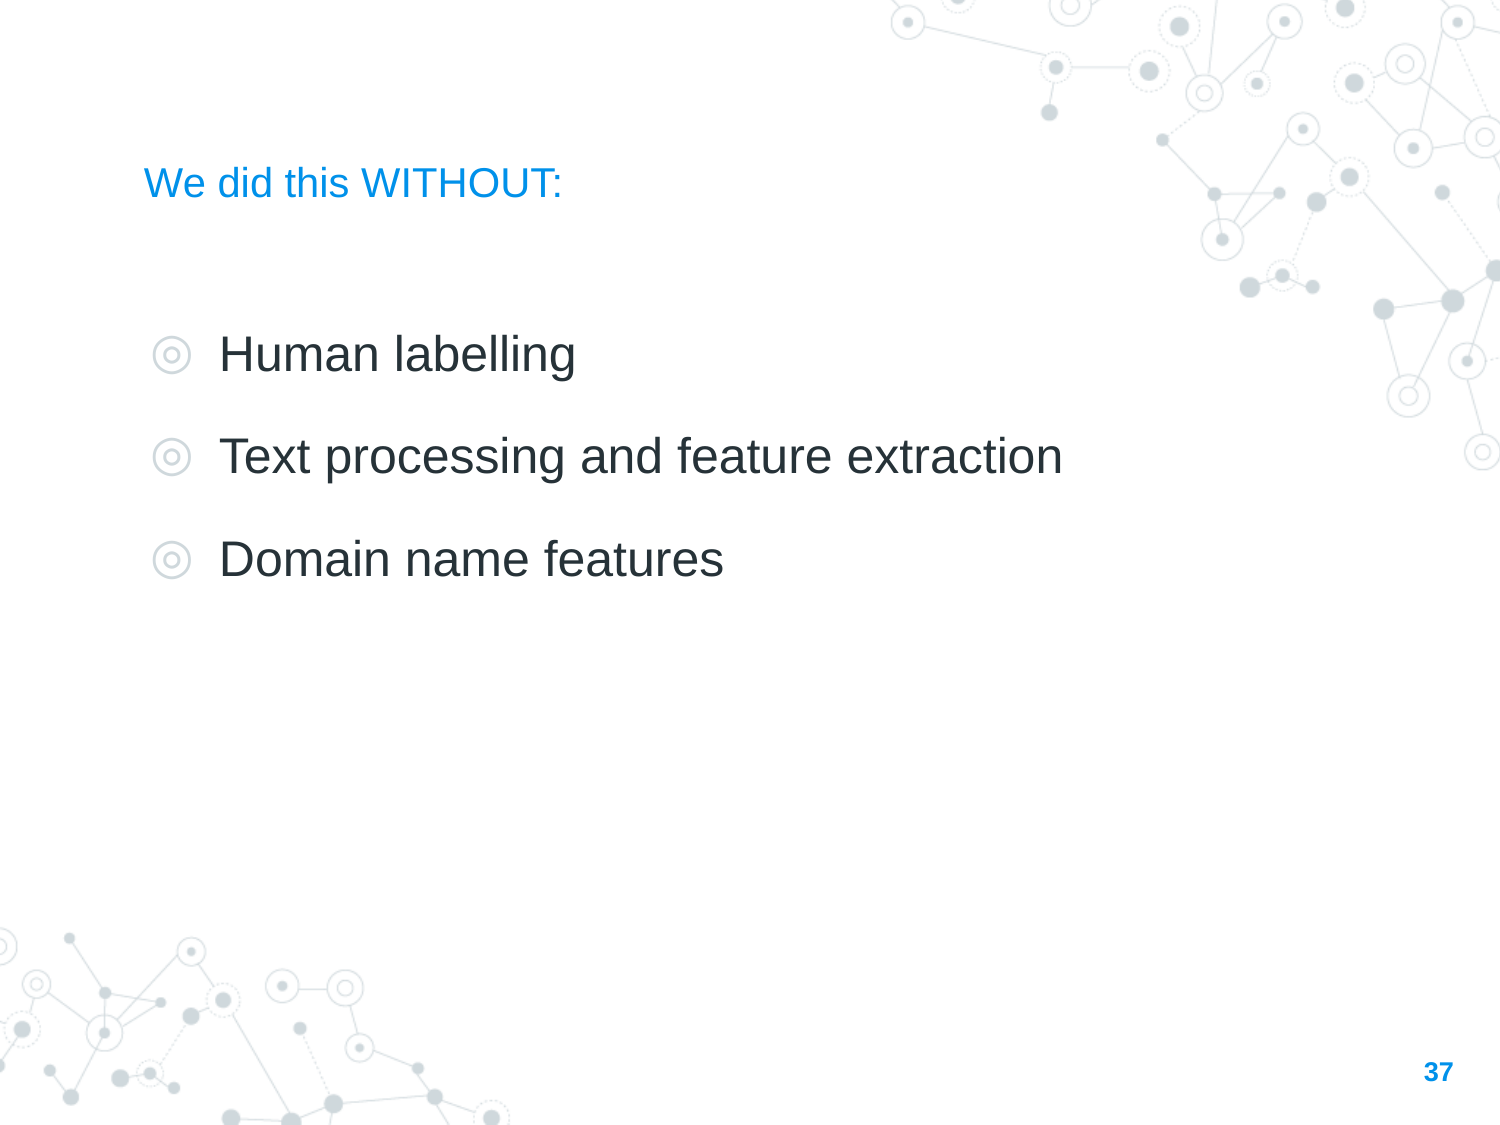

# We did this WITHOUT:
Human labelling
Text processing and feature extraction
Domain name features
37